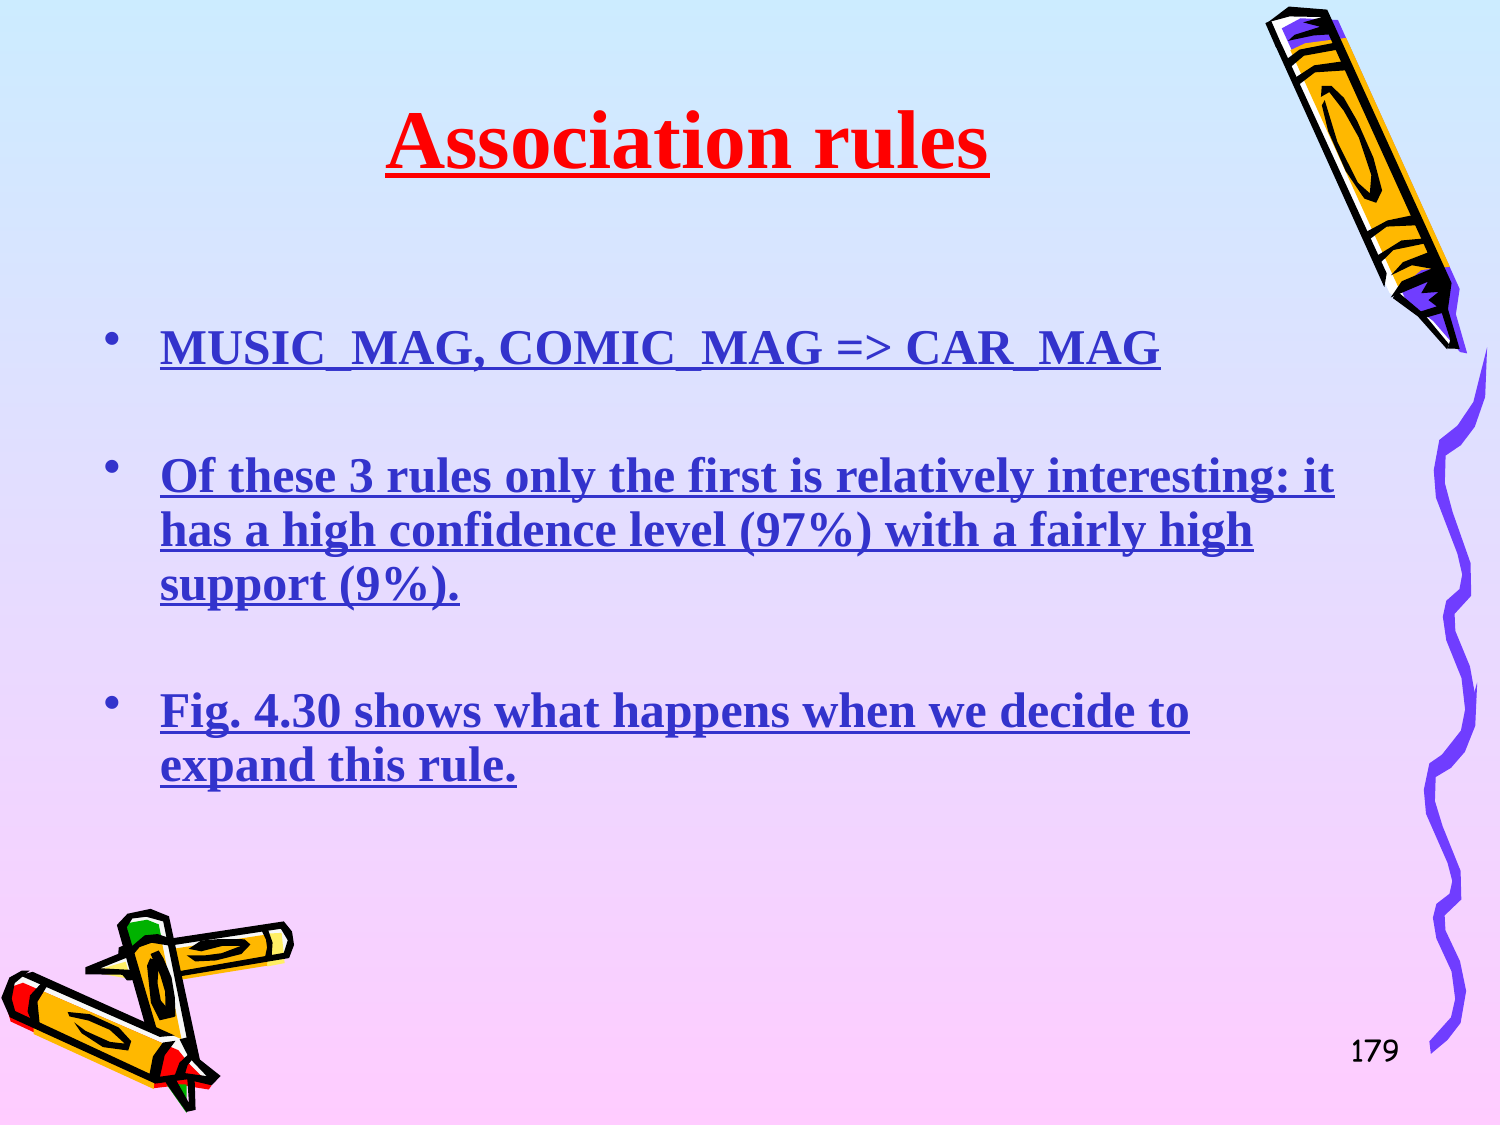

# Association rules

MUSIC_MAG, COMIC_MAG => CAR_MAG

Of these 3 rules only the first is relatively interesting: it has a high confidence level (97%) with a fairly high support (9%).

Fig. 4.30 shows what happens when we decide to expand this rule.

179